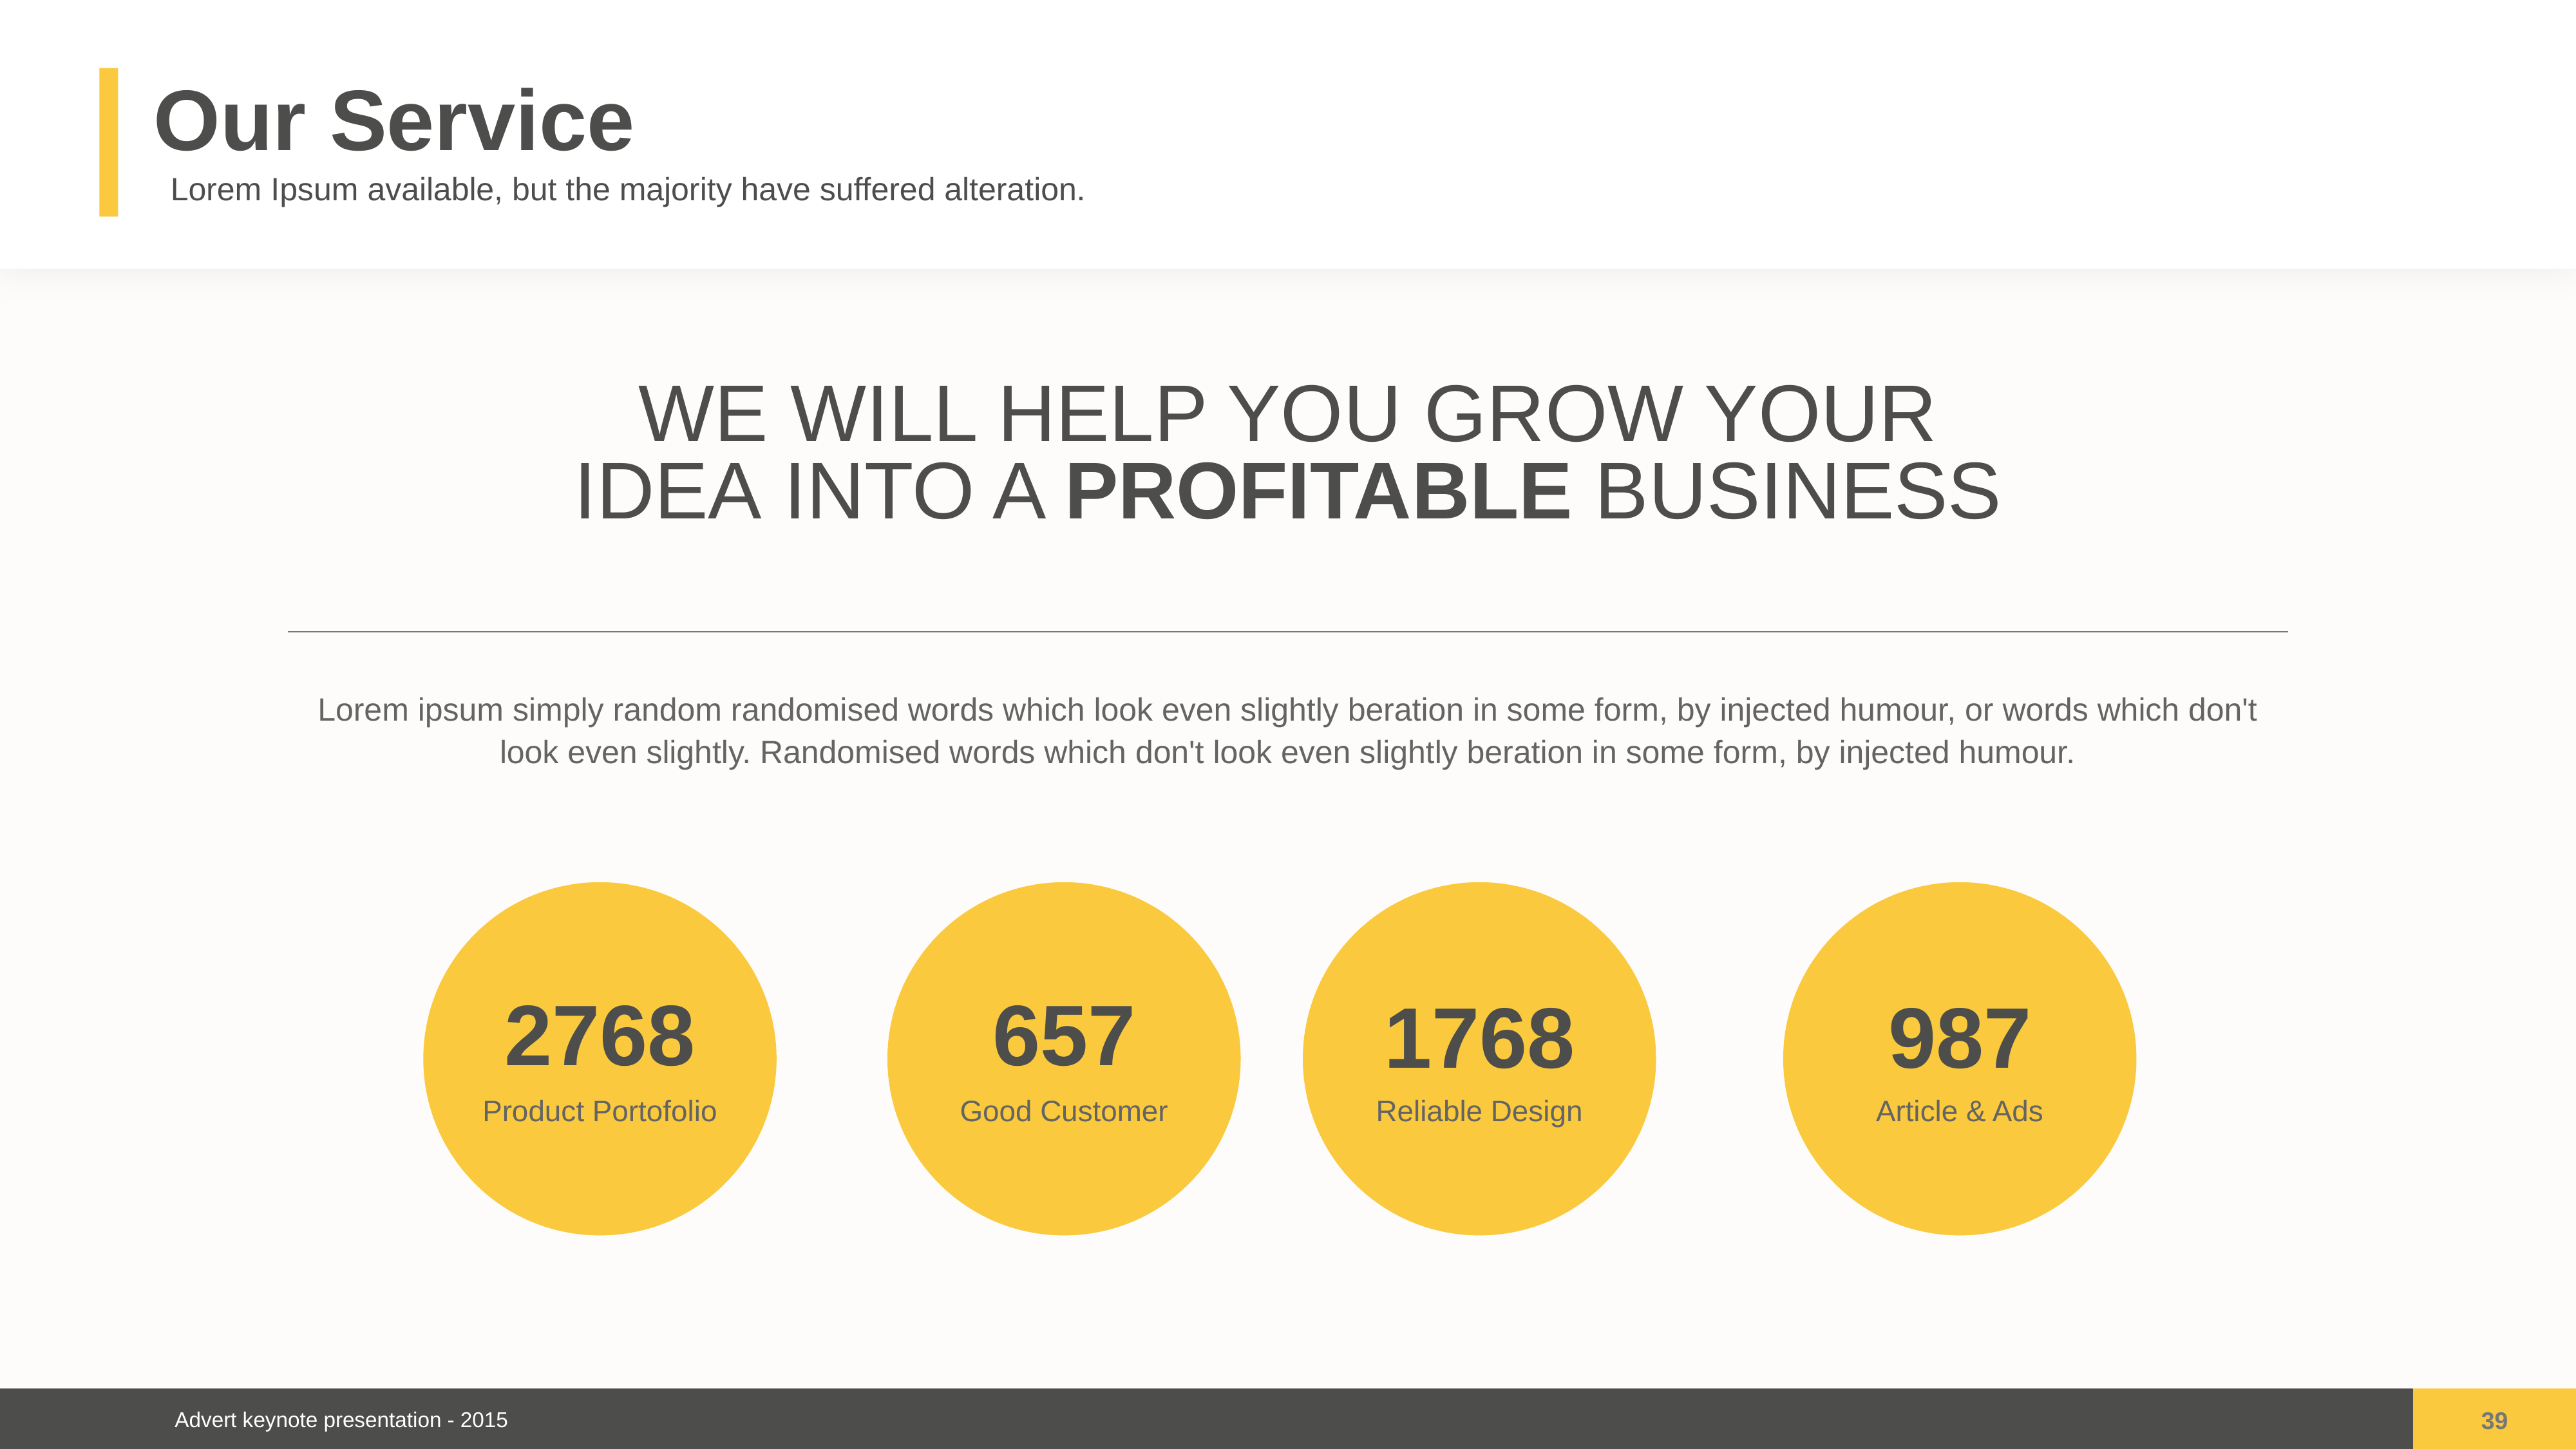

Our Service
Lorem Ipsum available, but the majority have suffered alteration.
WE WILL HELP YOU GROW YOUR IDEA INTO a PROFITABLE BUSINESS

Lorem ipsum simply random randomised words which look even slightly beration in some form, by injected humour, or words which don't look even slightly. Randomised words which don't look even slightly beration in some form, by injected humour.

2768
657
1768
987
Product Portofolio
Good Customer
Reliable Design
Article & Ads
39